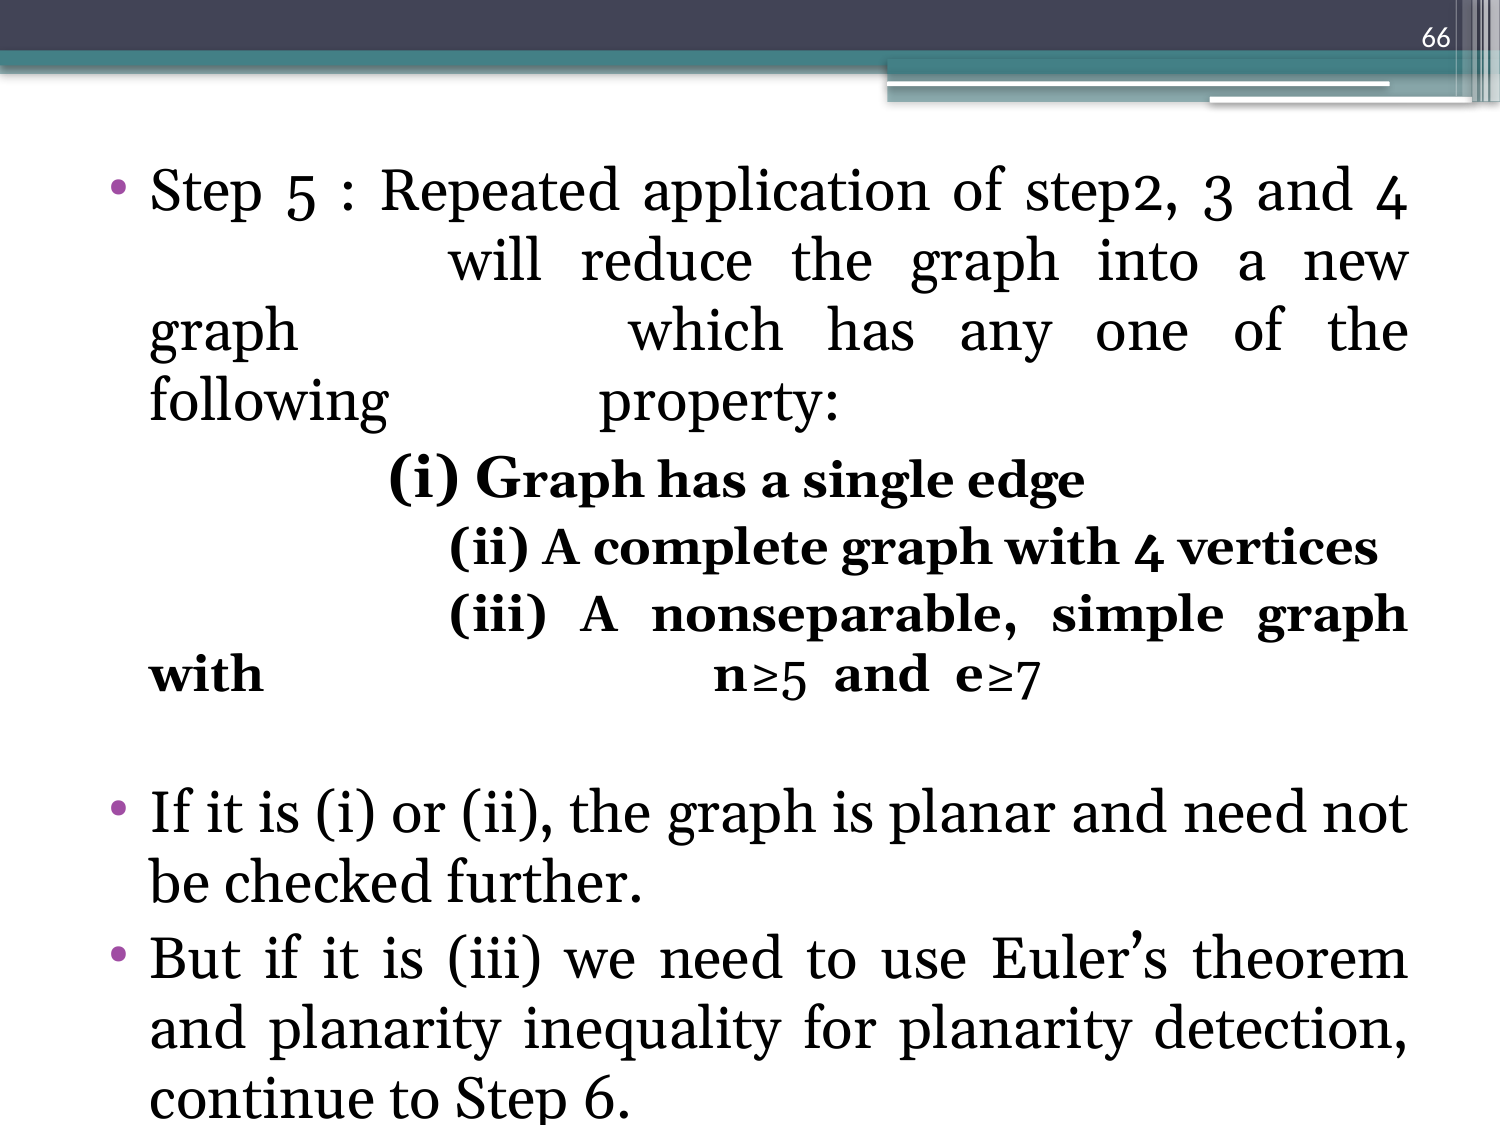

66
Step 5 : Repeated application of step2, 3 and 4 		will reduce the graph into a new graph 		which has any one of the following 		property:
                   (i) Graph has a single edge
			(ii) A complete graph with 4 vertices
			(iii) A nonseparable, simple graph with   		         n≥5  and  e≥7

If it is (i) or (ii), the graph is planar and need not be checked further.
But if it is (iii) we need to use Euler’s theorem and planarity inequality for planarity detection, continue to Step 6.